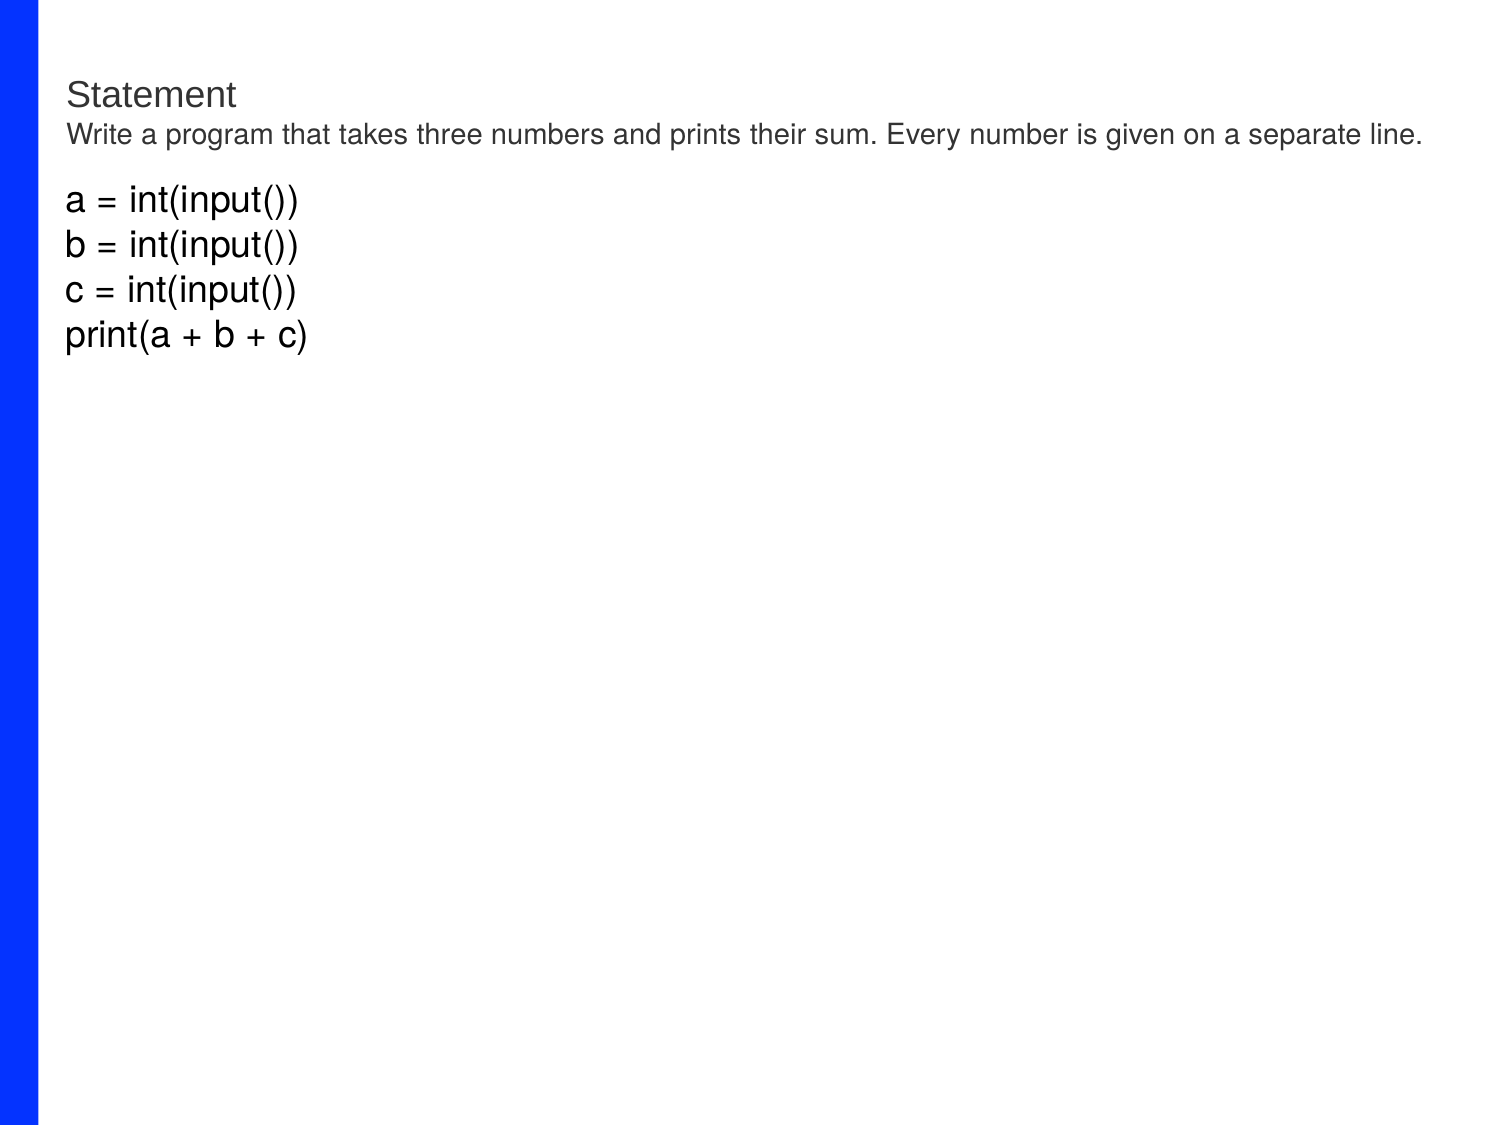

Statement
Write a program that takes three numbers and prints their sum. Every number is given on a separate line.
a = int(input())
b = int(input())
c = int(input())
print(a + b + c)